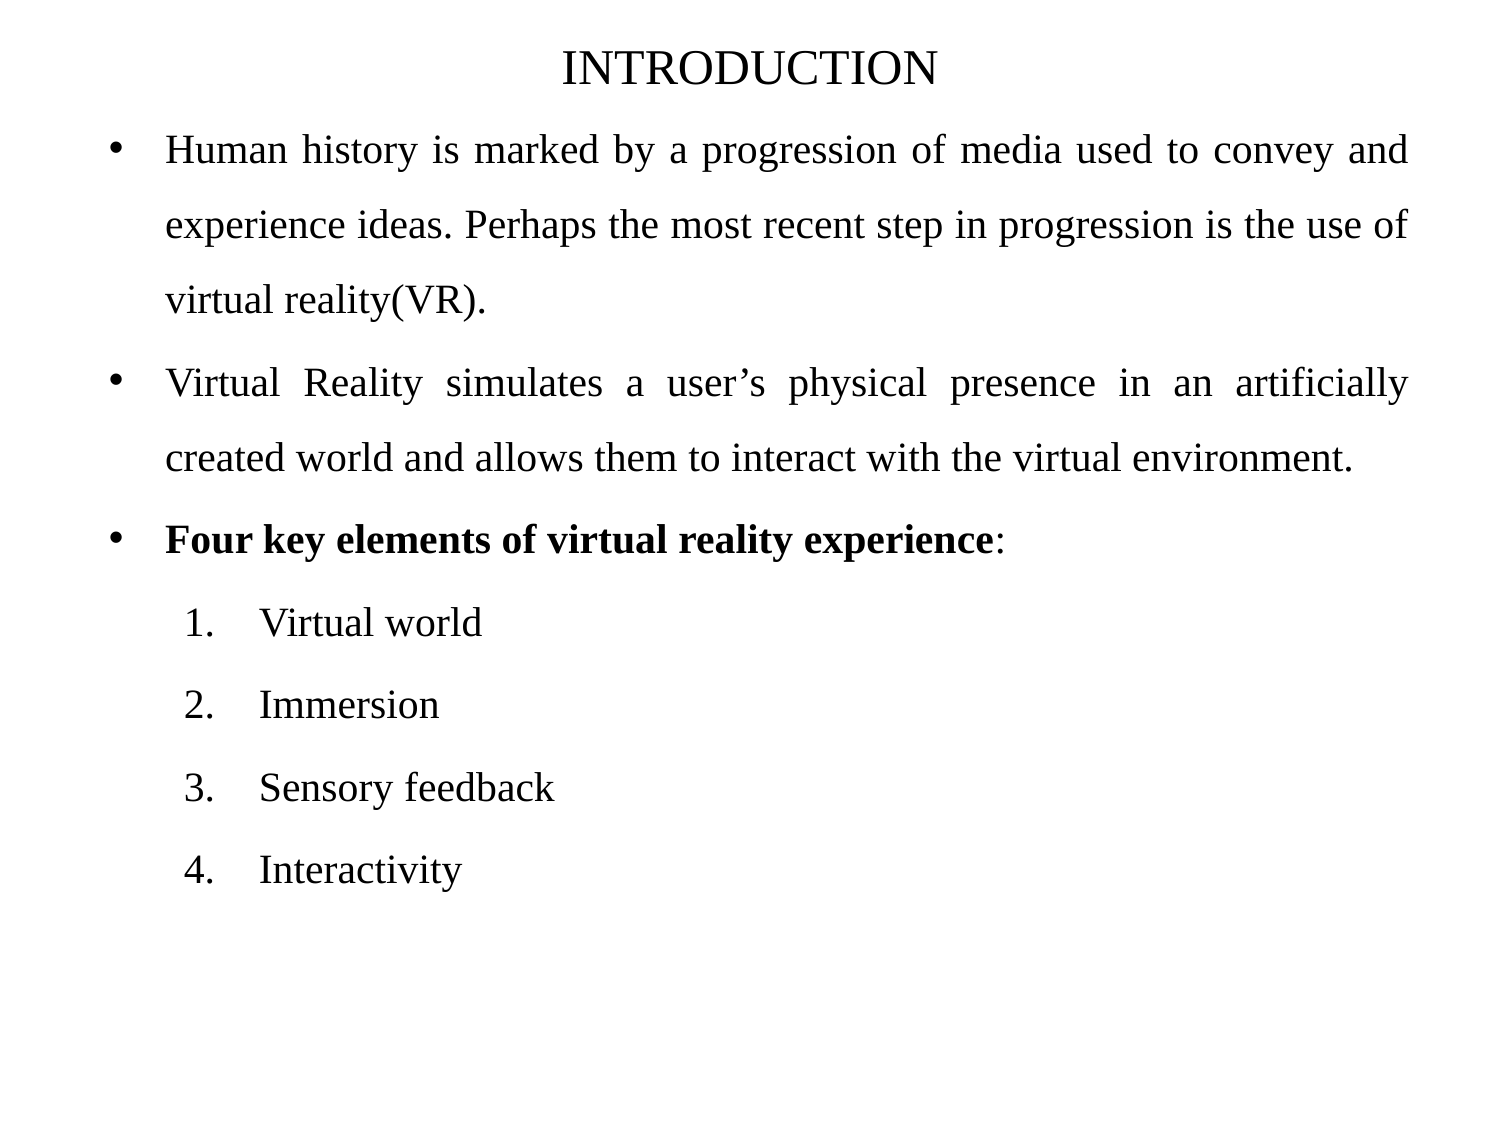

# INTRODUCTION
Human history is marked by a progression of media used to convey and experience ideas. Perhaps the most recent step in progression is the use of virtual reality(VR).
Virtual Reality simulates a user’s physical presence in an artificially created world and allows them to interact with the virtual environment.
Four key elements of virtual reality experience:
Virtual world
Immersion
Sensory feedback
Interactivity